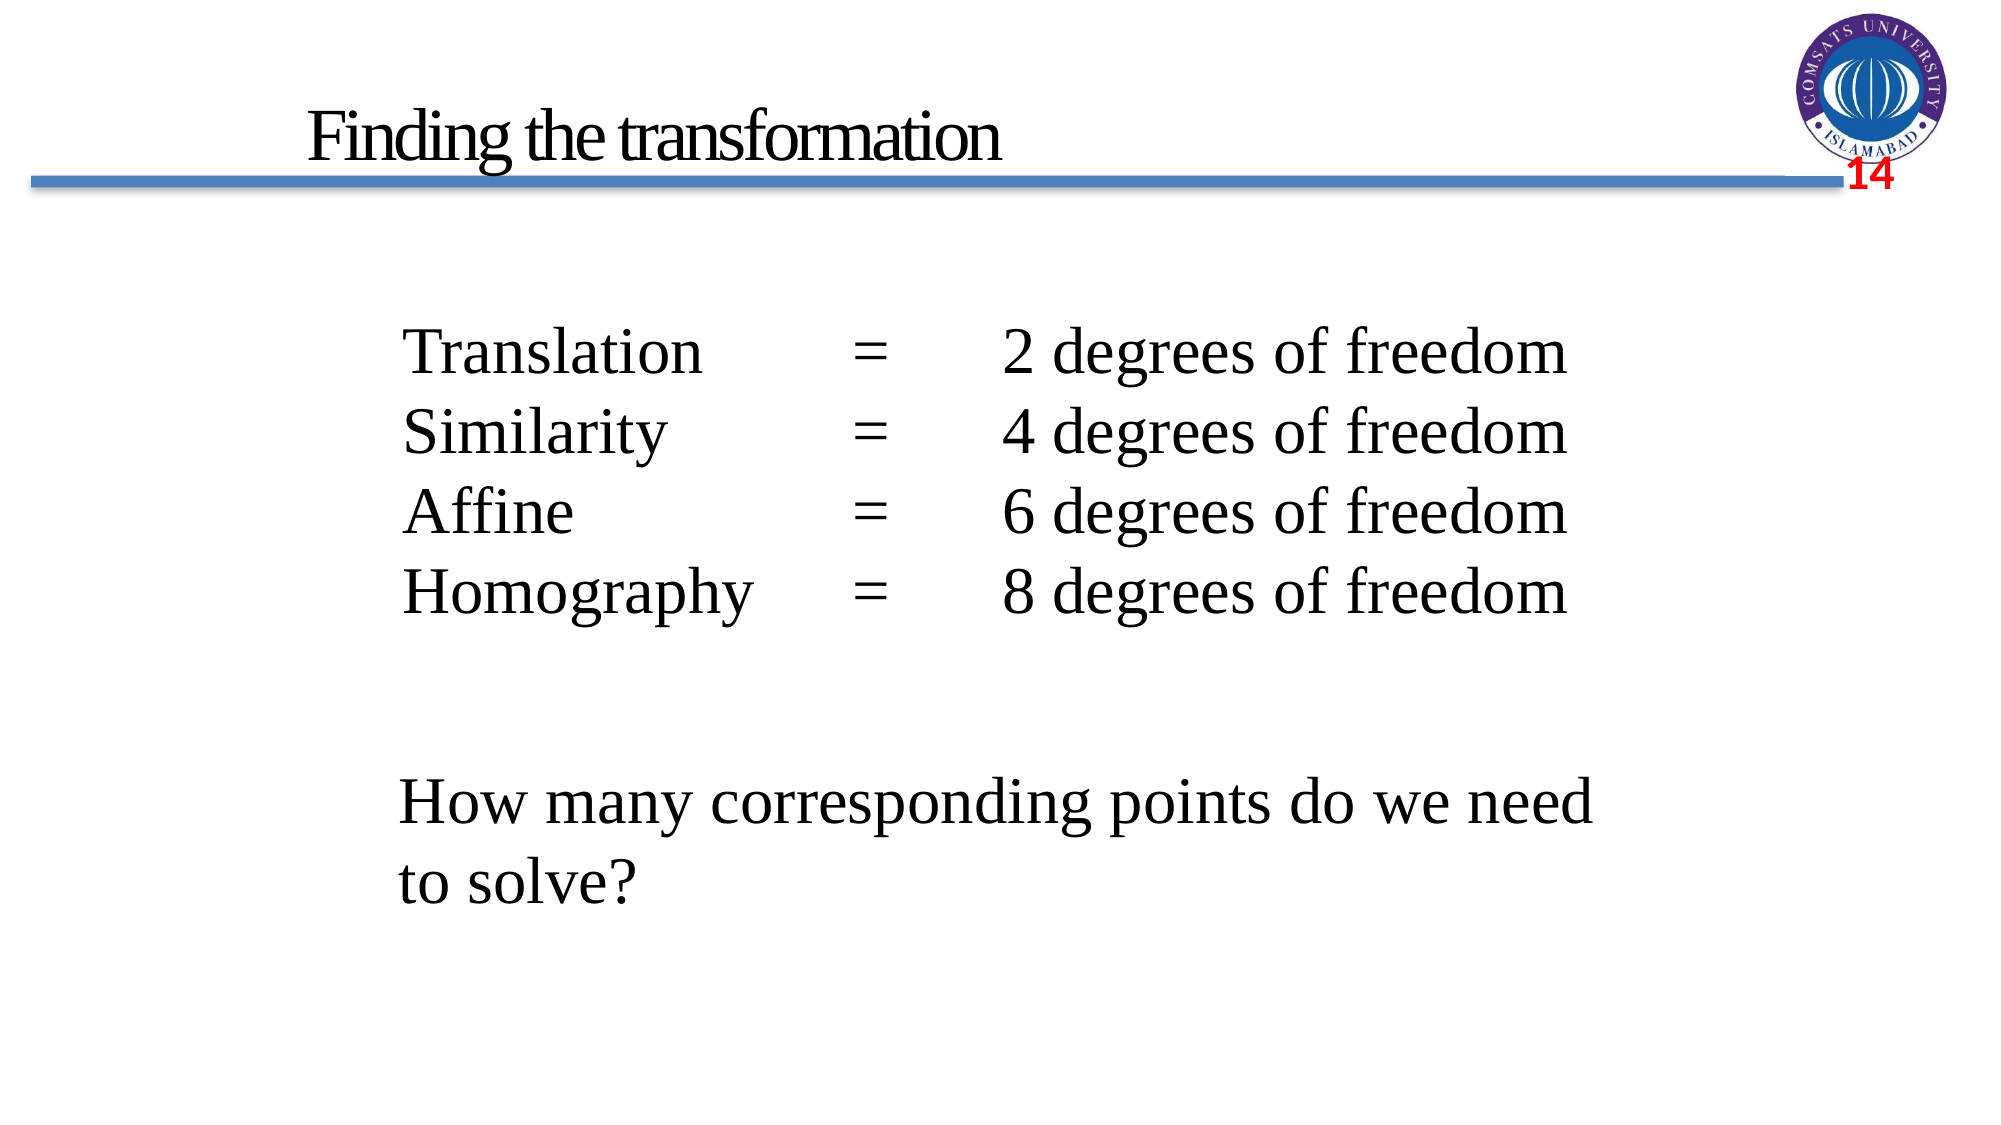

Finding the transformation
Translation 	= 	2 degrees of freedom
Similarity 		= 	4 degrees of freedom
Affine 		= 	6 degrees of freedom
Homography 	= 	8 degrees of freedom
How many corresponding points do we need to solve?